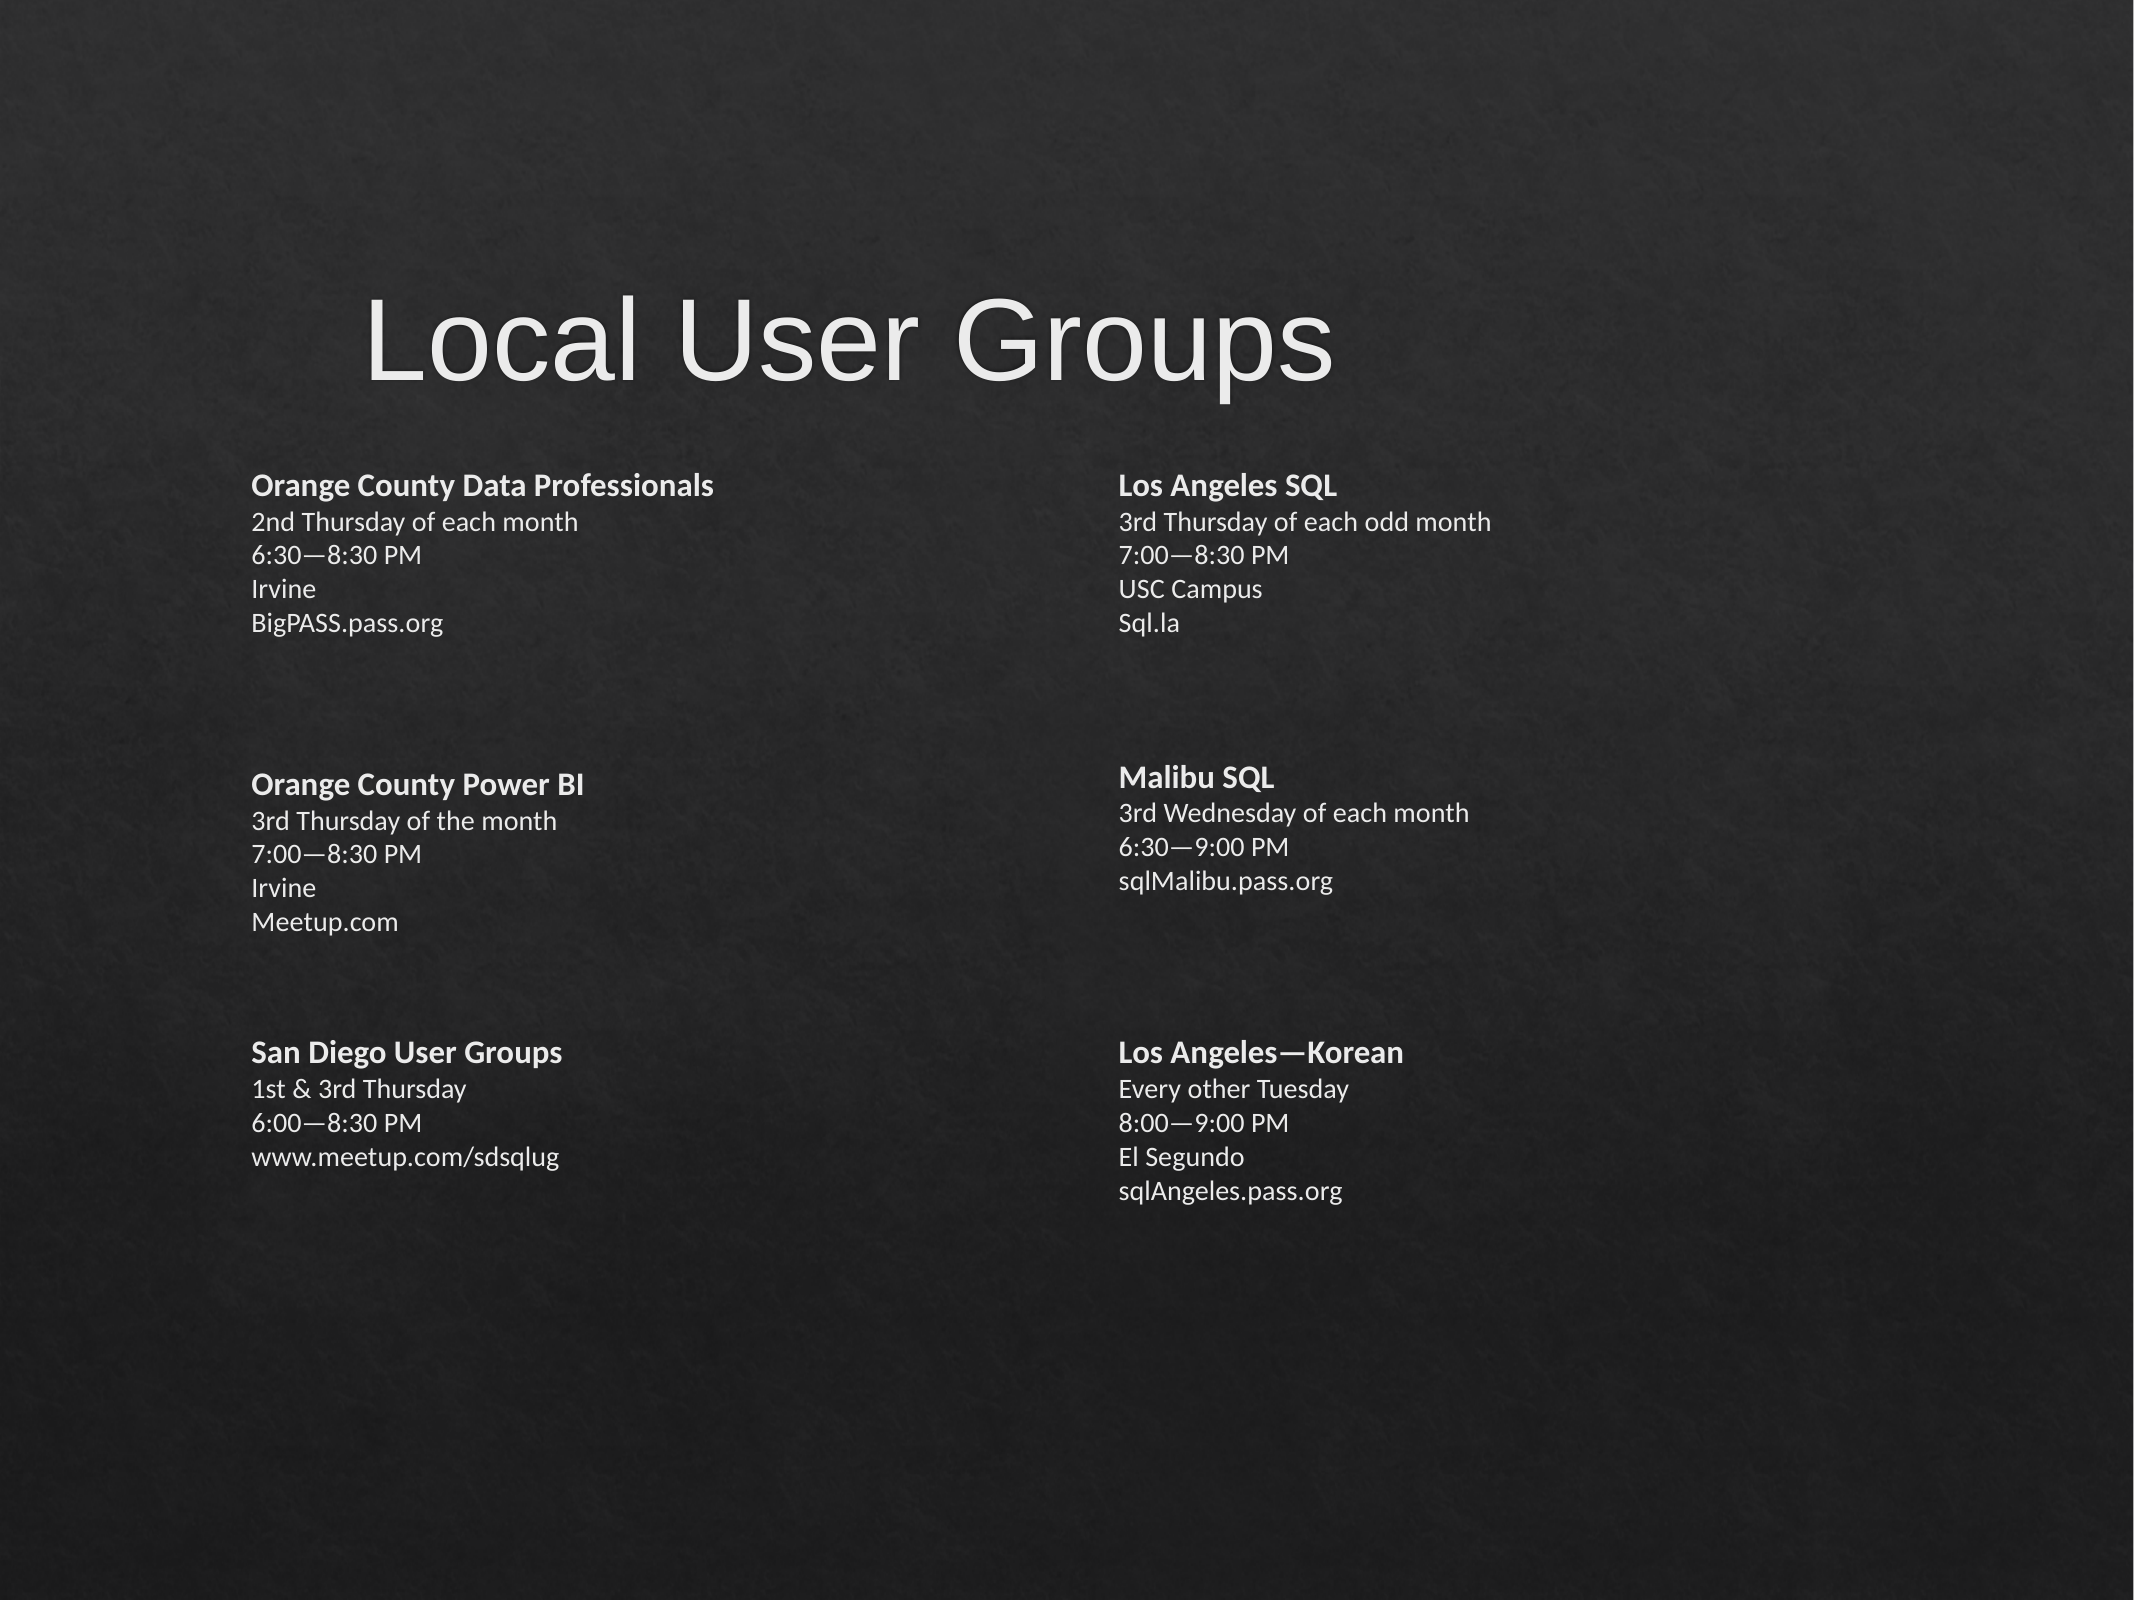

# Local User Groups
Orange County Data Professionals
2nd Thursday of each month
6:30—8:30 PM
Irvine
BigPASS.pass.org
Los Angeles SQL
3rd Thursday of each odd month
7:00—8:30 PM
USC Campus
Sql.la
Malibu SQL
3rd Wednesday of each month
6:30—9:00 PM
sqlMalibu.pass.org
Orange County Power BI
3rd Thursday of the month
7:00—8:30 PM
Irvine
Meetup.com

San Diego User Groups
1st & 3rd Thursday
6:00—8:30 PM
www.meetup.com/sdsqlug

Los Angeles—Korean
Every other Tuesday
8:00—9:00 PM
El Segundo
sqlAngeles.pass.org